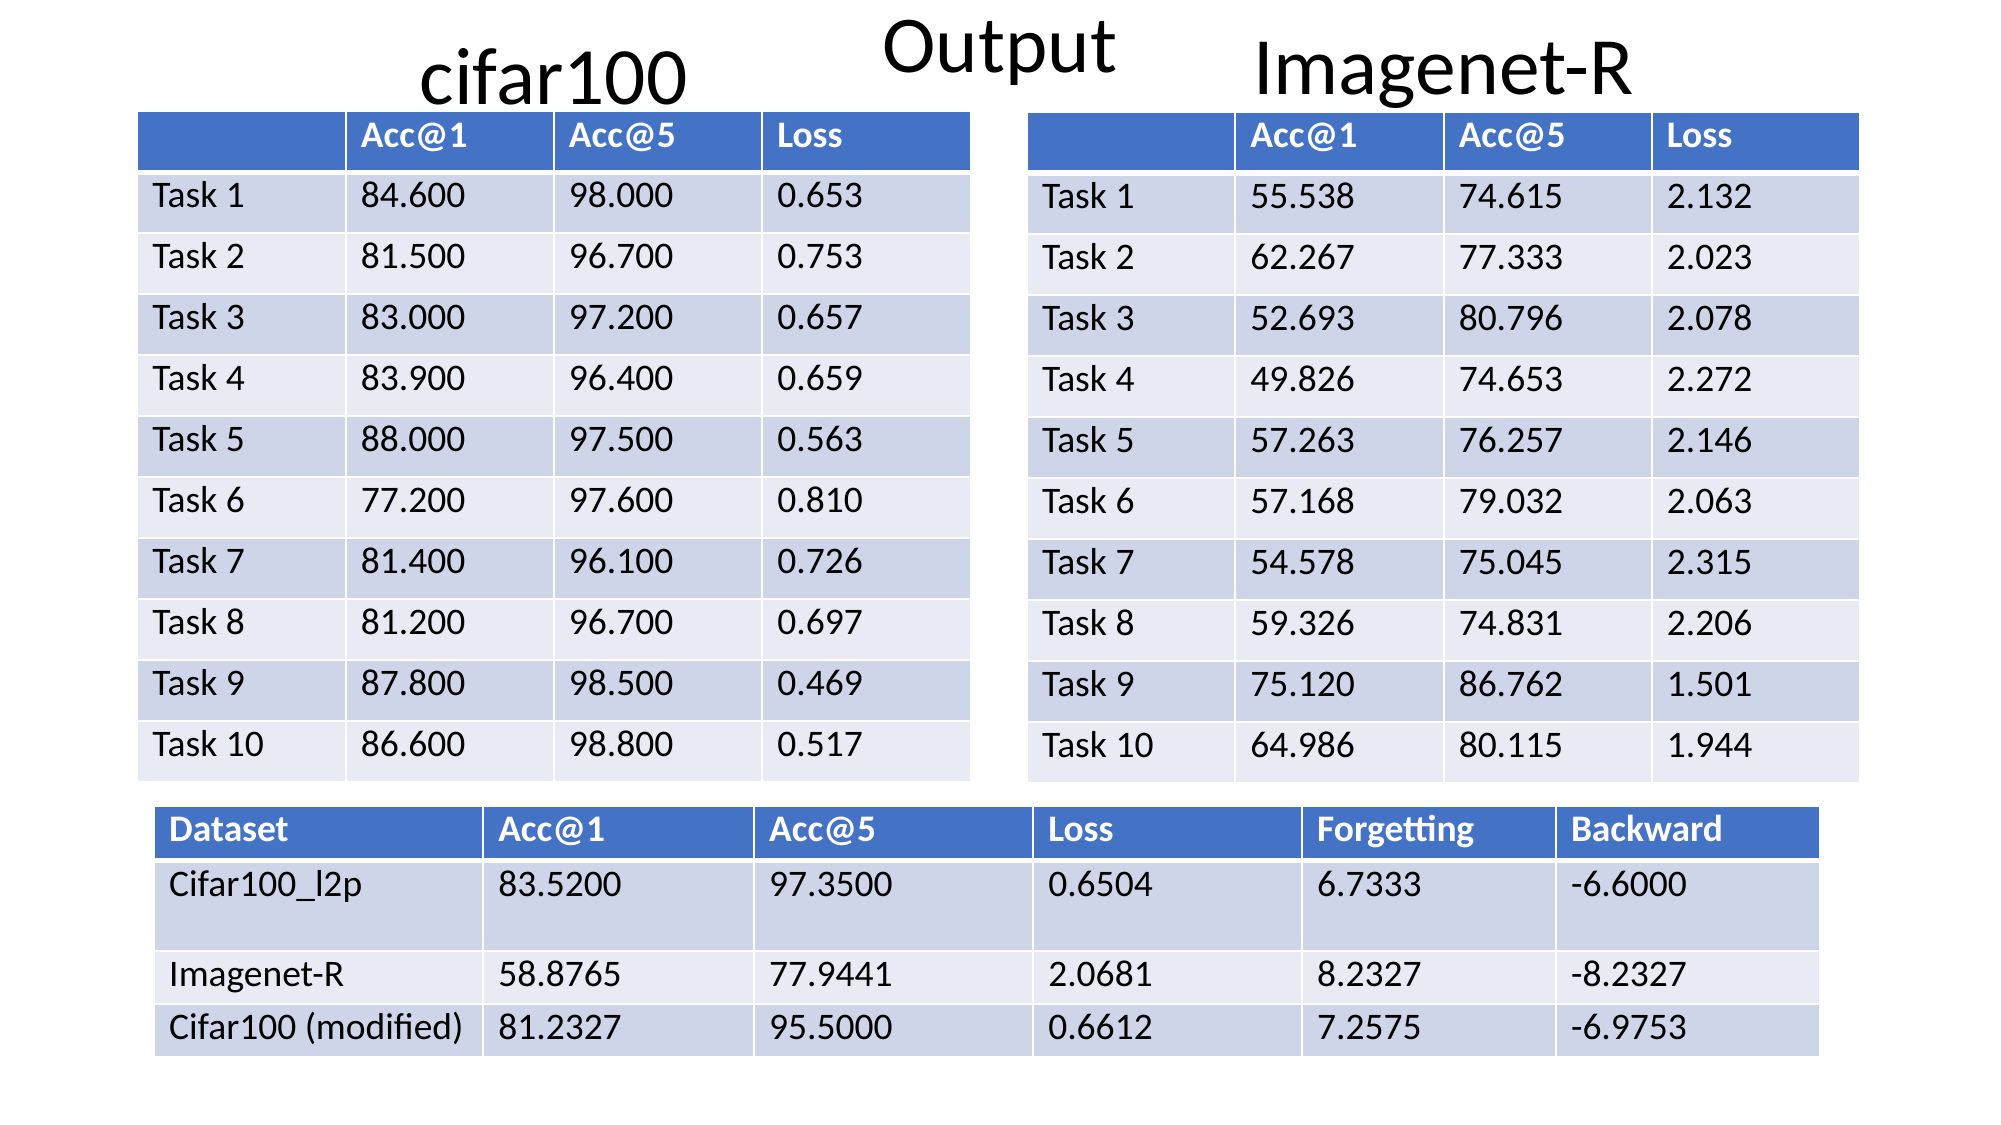

# Output
Imagenet-R
cifar100
|  | Acc@1 | Acc@5 | Loss |
| --- | --- | --- | --- |
| Task 1 | 84.600 | 98.000 | 0.653 |
| Task 2 | 81.500 | 96.700 | 0.753 |
| Task 3 | 83.000 | 97.200 | 0.657 |
| Task 4 | 83.900 | 96.400 | 0.659 |
| Task 5 | 88.000 | 97.500 | 0.563 |
| Task 6 | 77.200 | 97.600 | 0.810 |
| Task 7 | 81.400 | 96.100 | 0.726 |
| Task 8 | 81.200 | 96.700 | 0.697 |
| Task 9 | 87.800 | 98.500 | 0.469 |
| Task 10 | 86.600 | 98.800 | 0.517 |
|  | Acc@1 | Acc@5 | Loss |
| --- | --- | --- | --- |
| Task 1 | 55.538 | 74.615 | 2.132 |
| Task 2 | 62.267 | 77.333 | 2.023 |
| Task 3 | 52.693 | 80.796 | 2.078 |
| Task 4 | 49.826 | 74.653 | 2.272 |
| Task 5 | 57.263 | 76.257 | 2.146 |
| Task 6 | 57.168 | 79.032 | 2.063 |
| Task 7 | 54.578 | 75.045 | 2.315 |
| Task 8 | 59.326 | 74.831 | 2.206 |
| Task 9 | 75.120 | 86.762 | 1.501 |
| Task 10 | 64.986 | 80.115 | 1.944 |
| Dataset | Acc@1 | Acc@5 | Loss | Forgetting | Backward |
| --- | --- | --- | --- | --- | --- |
| Cifar100\_l2p | 83.5200 | 97.3500 | 0.6504 | 6.7333 | -6.6000 |
| Imagenet-R | 58.8765 | 77.9441 | 2.0681 | 8.2327 | -8.2327 |
| Cifar100 (modified) | 81.2327 | 95.5000 | 0.6612 | 7.2575 | -6.9753 |